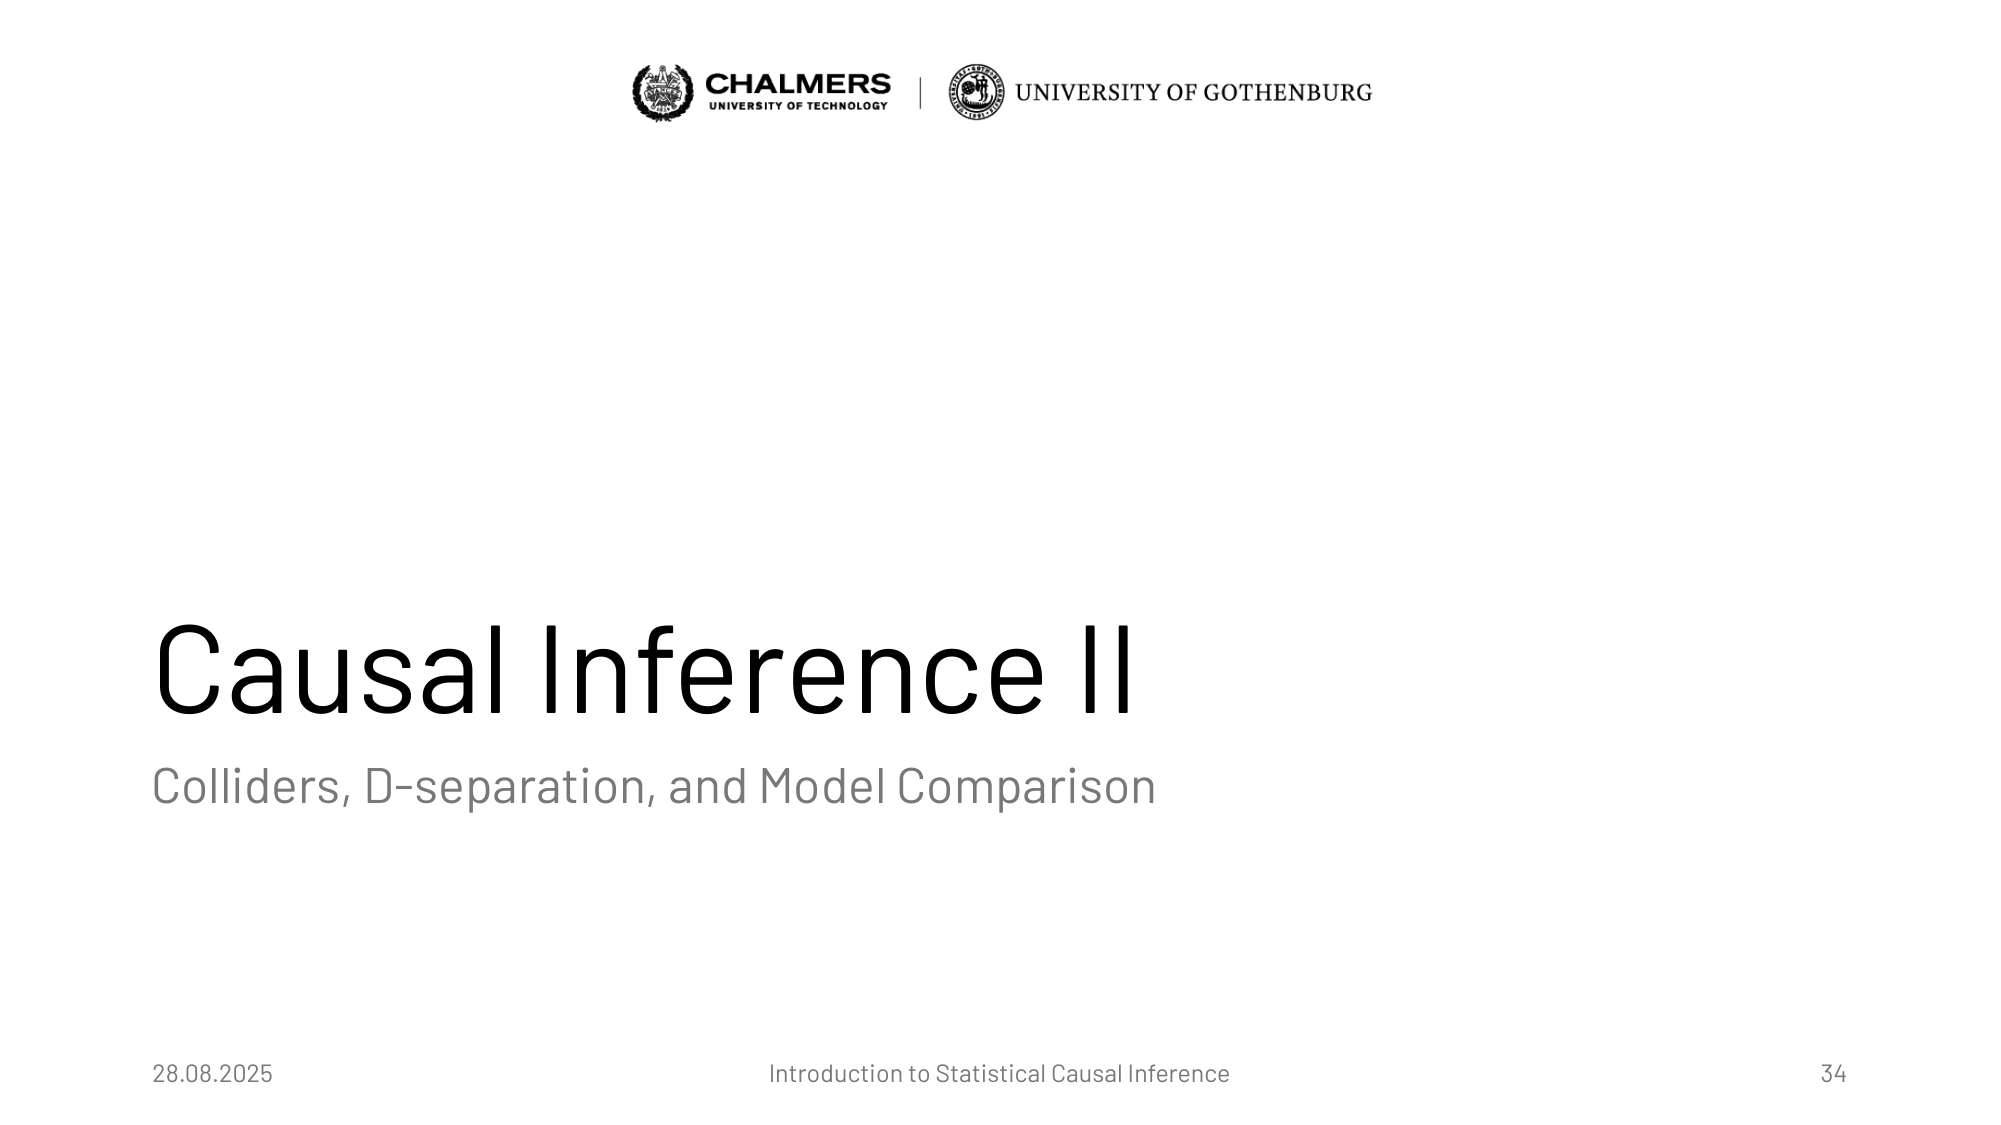

# Causal Inference II
Colliders, D-separation, and Model Comparison
28.08.2025
Introduction to Statistical Causal Inference
34